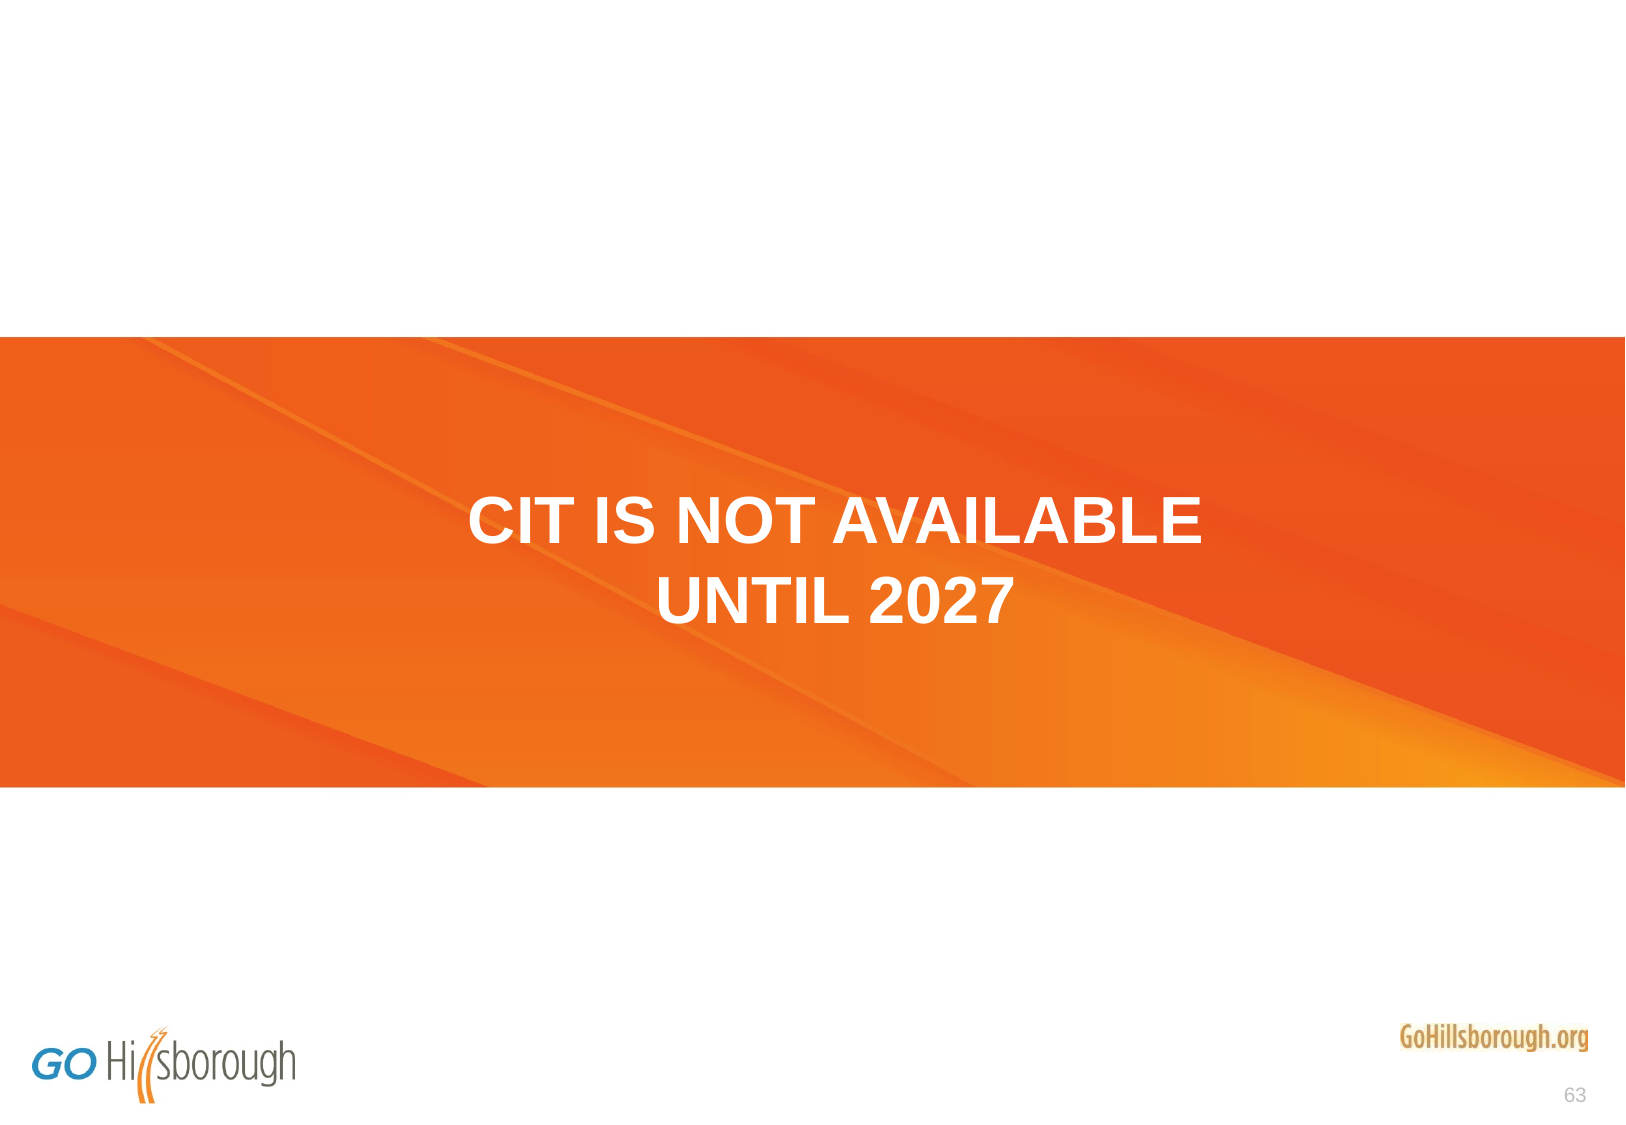

# CIT IS NOT AVAILABLE UNTIL 2027